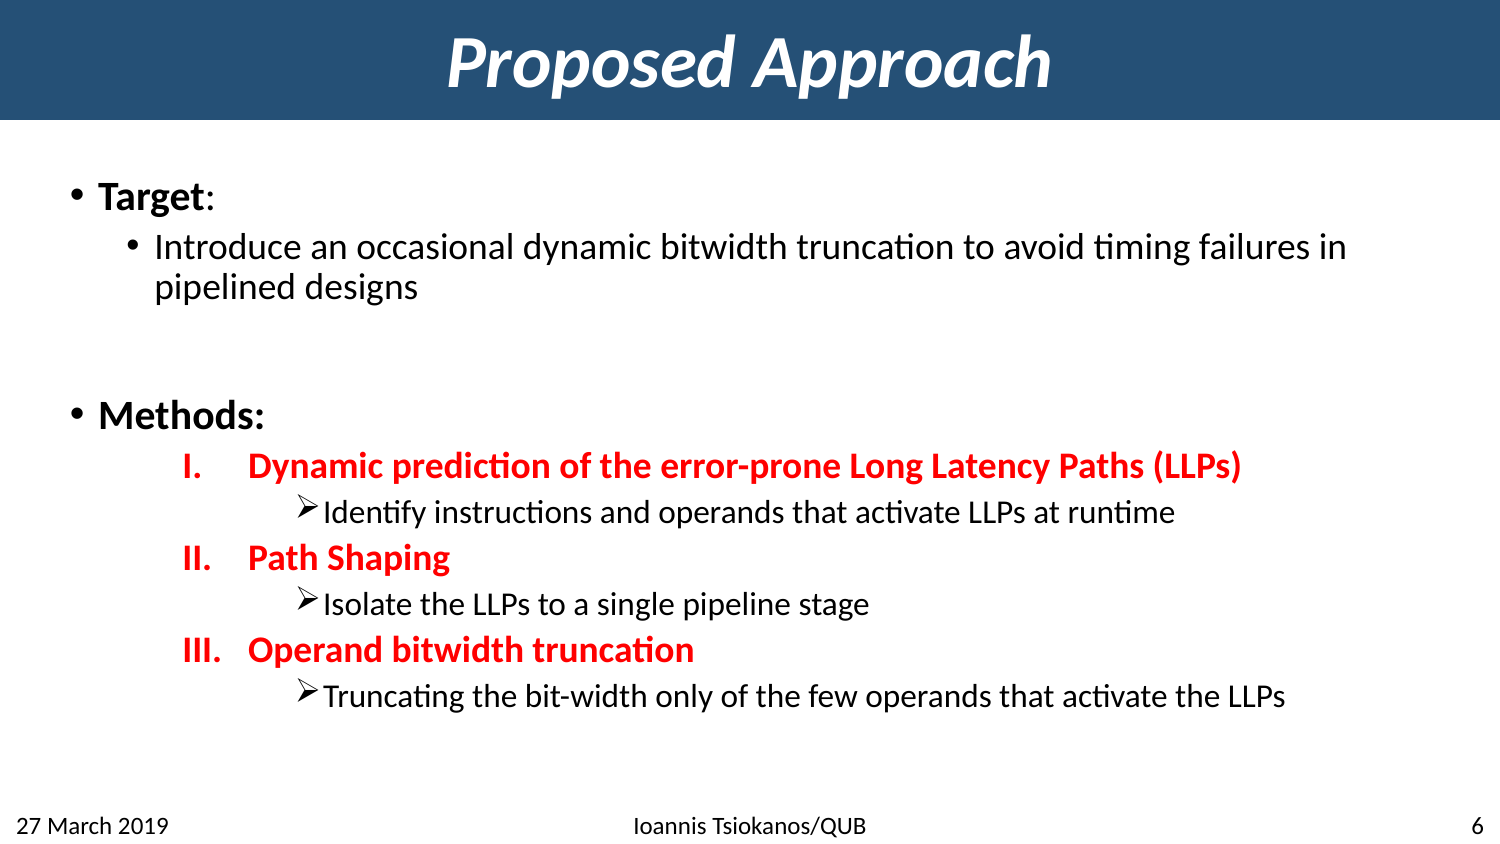

# Proposed Approach
Target:
Introduce an occasional dynamic bitwidth truncation to avoid timing failures in pipelined designs

Methods:
Dynamic prediction of the error-prone Long Latency Paths (LLPs)
Identify instructions and operands that activate LLPs at runtime
Path Shaping
Isolate the LLPs to a single pipeline stage
Operand bitwidth truncation
Truncating the bit-width only of the few operands that activate the LLPs

27 March 2019
Ioannis Tsiokanos/QUB
6